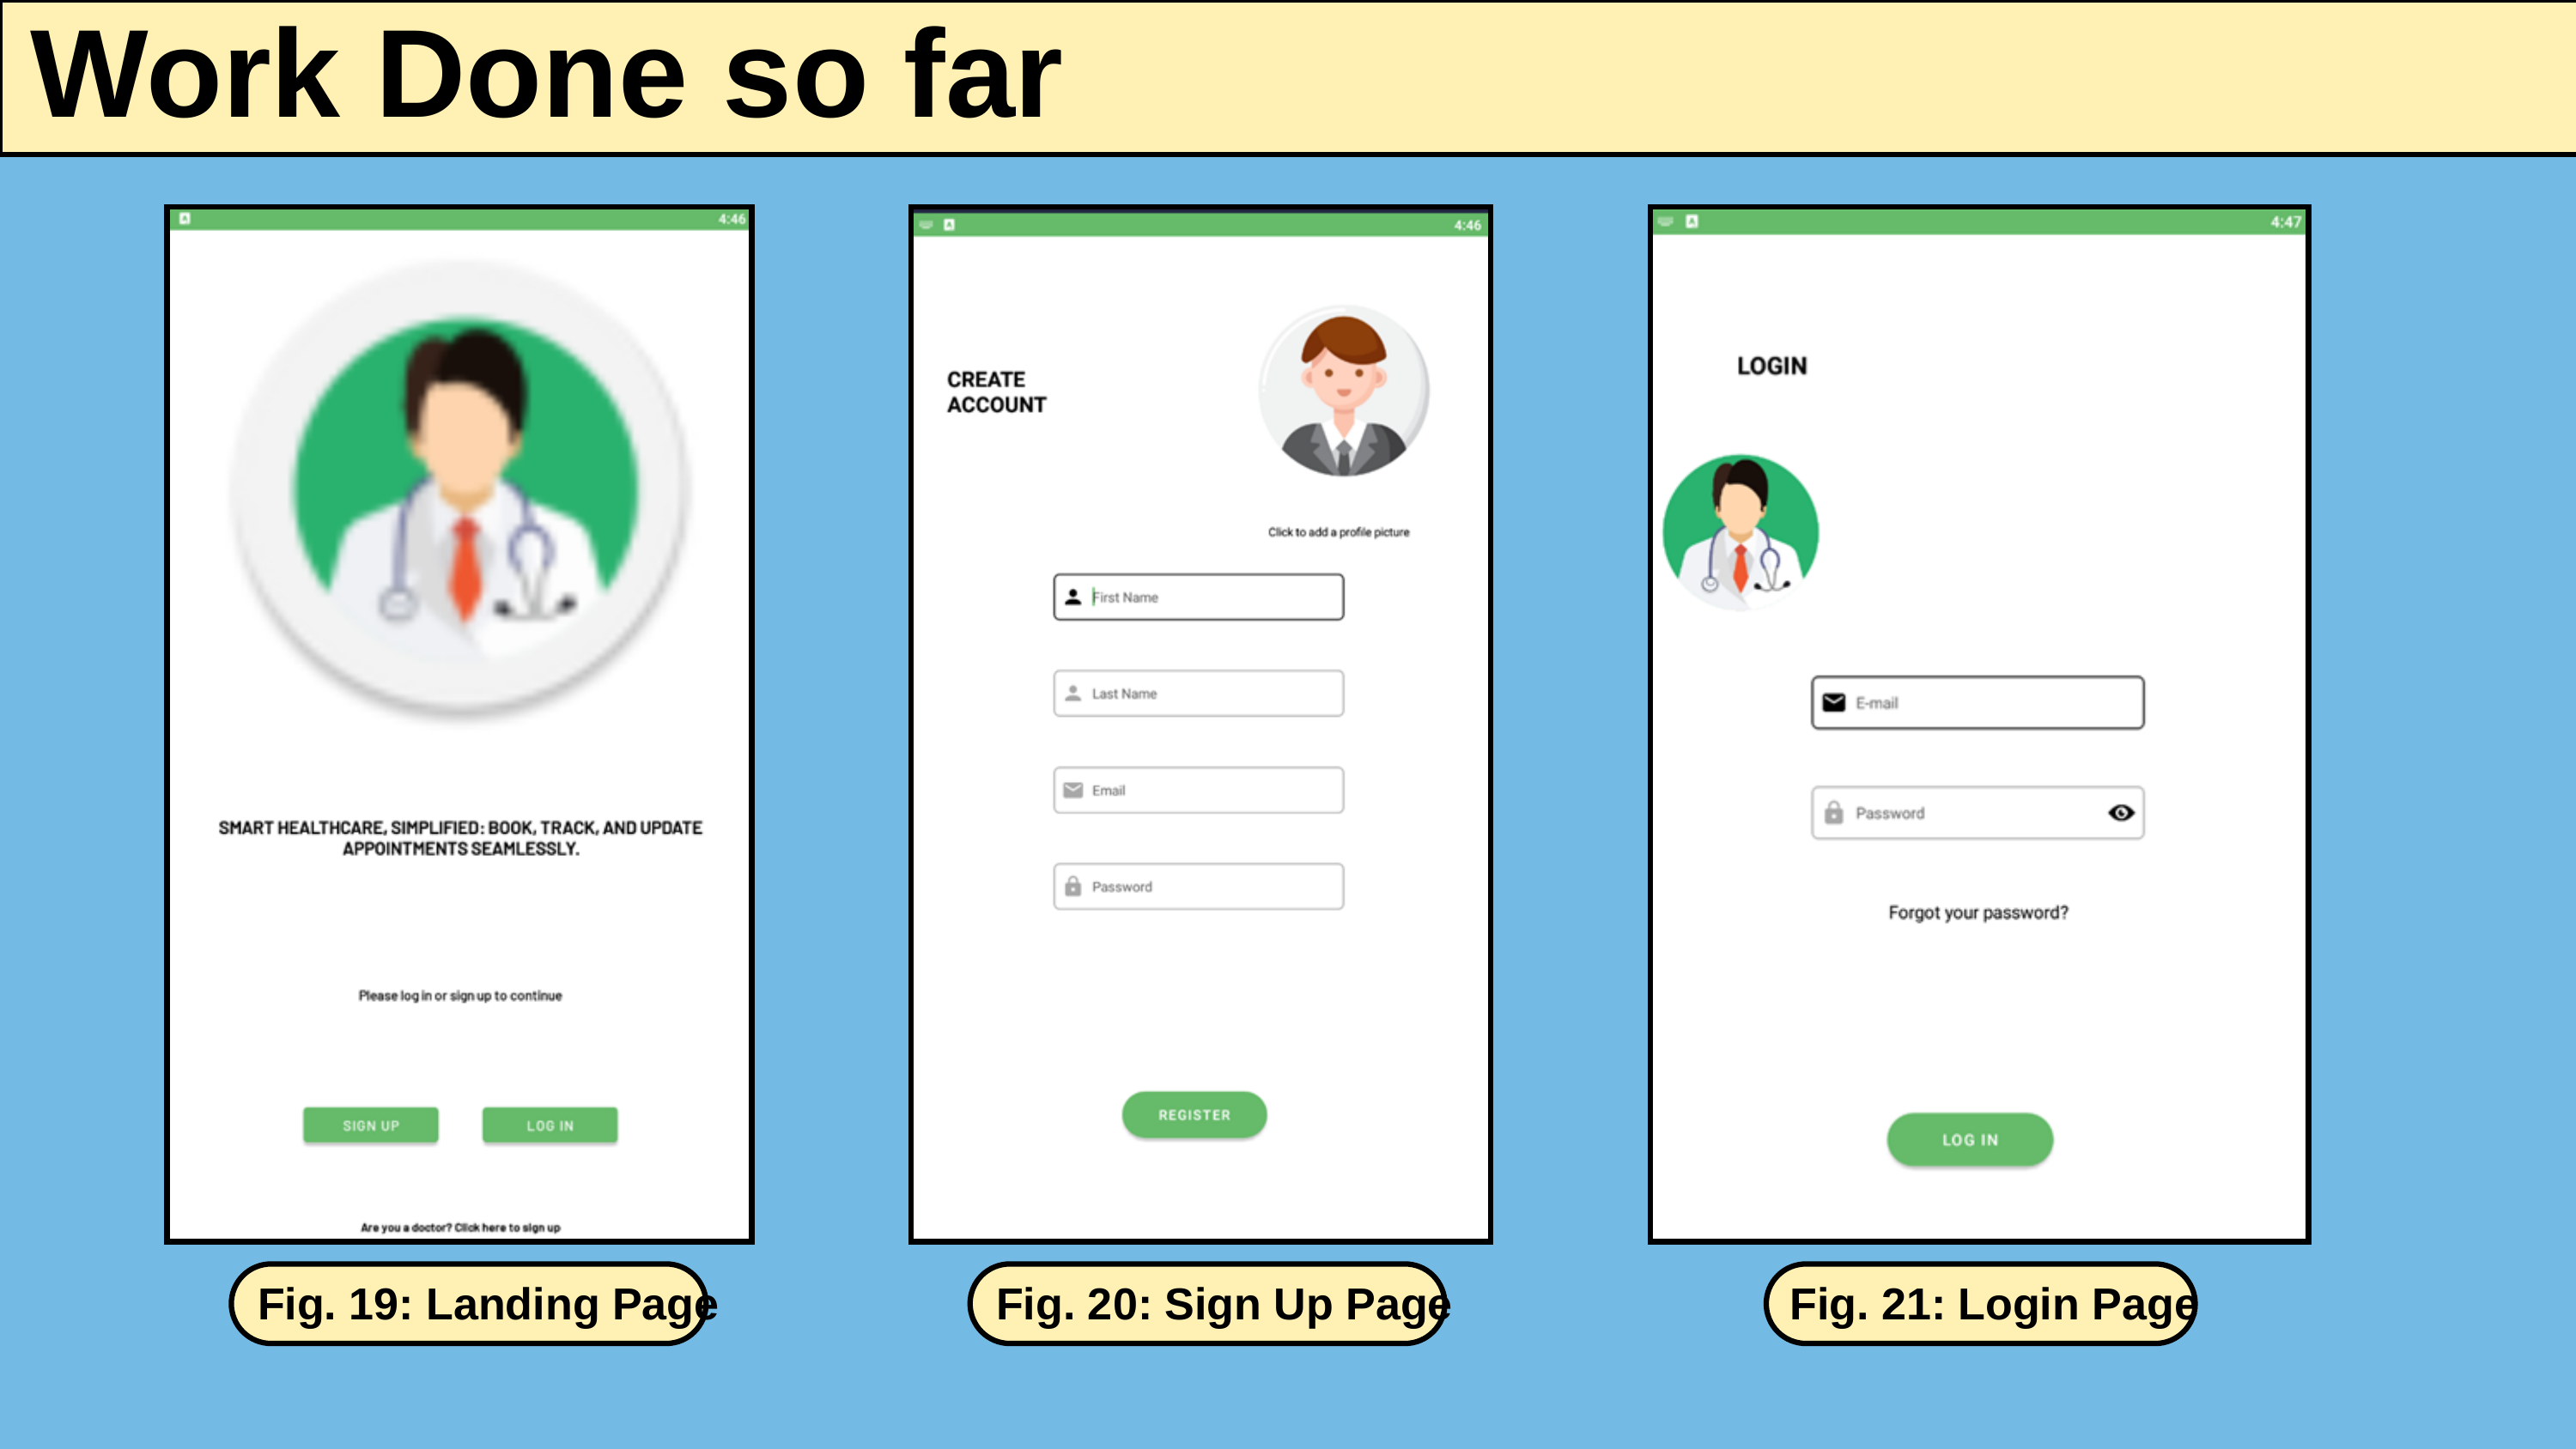

Work Done so far

Fig. 19: Landing Page

Fig. 20: Sign Up Page

Fig. 21: Login Page